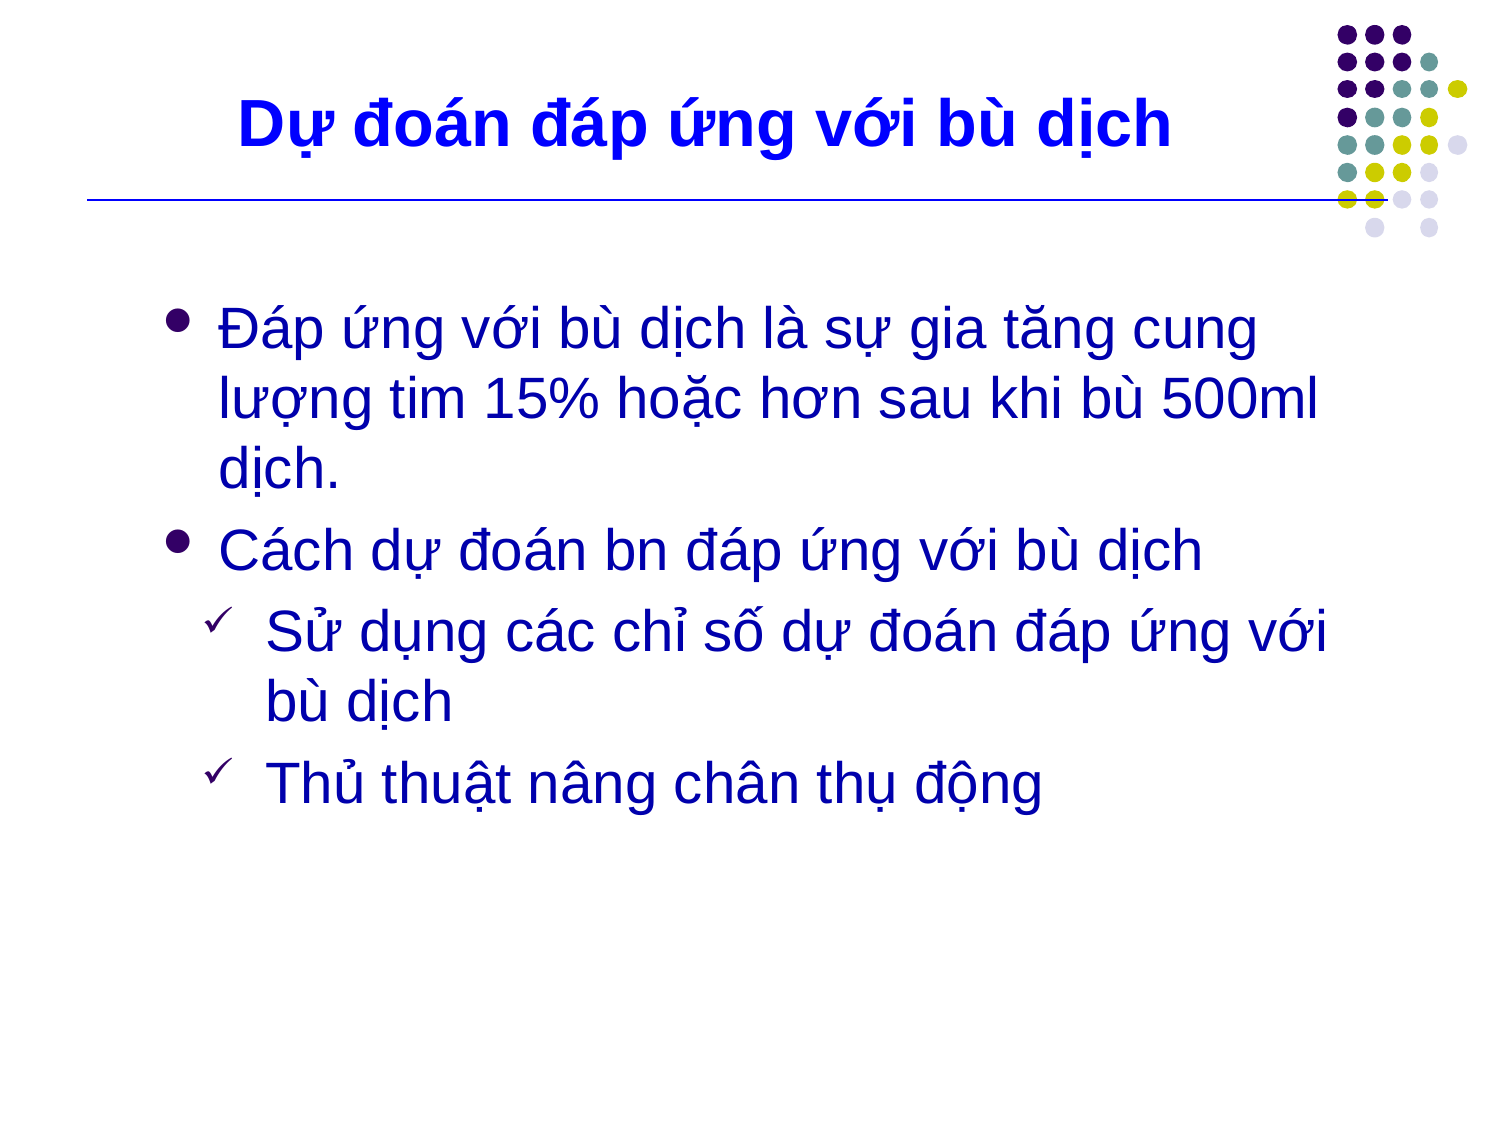

# Dự đoán đáp ứng với bù dịch
Đáp ứng với bù dịch là sự gia tăng cung lượng tim 15% hoặc hơn sau khi bù 500ml dịch.
Cách dự đoán bn đáp ứng với bù dịch
Sử dụng các chỉ số dự đoán đáp ứng với bù dịch
Thủ thuật nâng chân thụ động